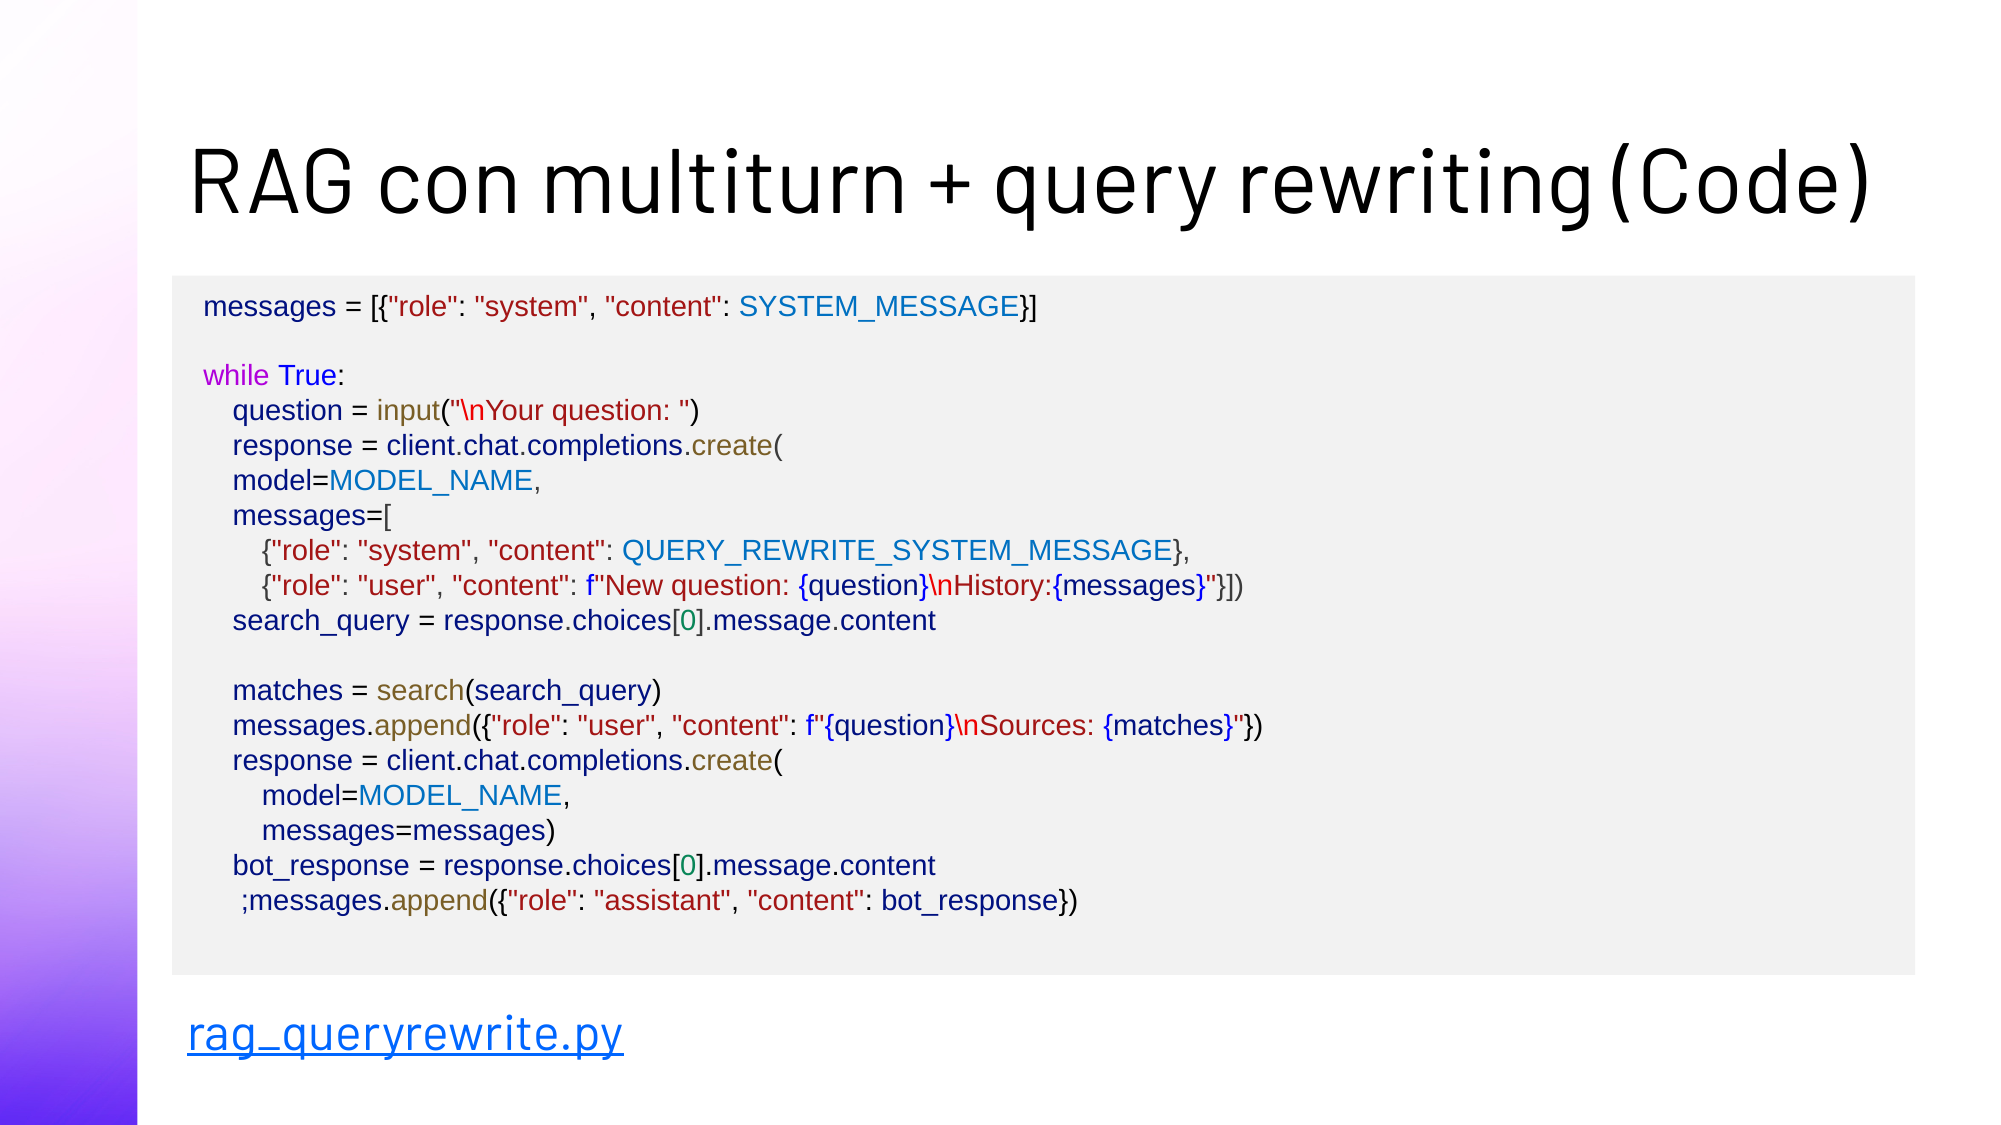

# RAG con multiturn + query rewriting (Code)

messages = [{"role": "system", "content": SYSTEM_MESSAGE}]
while True:
 question = input("\nYour question: ")
 response = client.chat.completions.create(
 model=MODEL_NAME,
 messages=[
  {"role": "system", "content": QUERY_REWRITE_SYSTEM_MESSAGE},
  {"role": "user", "content": f"New question: {question}\nHistory:{messages}"}])
 search_query = response.choices[0].message.content

 matches = search(search_query)
 messages.append({"role": "user", "content": f"{question}\nSources: {matches}"})
 response = client.chat.completions.create(
  model=MODEL_NAME,
  messages=messages)
 bot_response = response.choices[0].message.content
  ;messages.append({"role": "assistant", "content": bot_response})

rag_queryrewrite.py